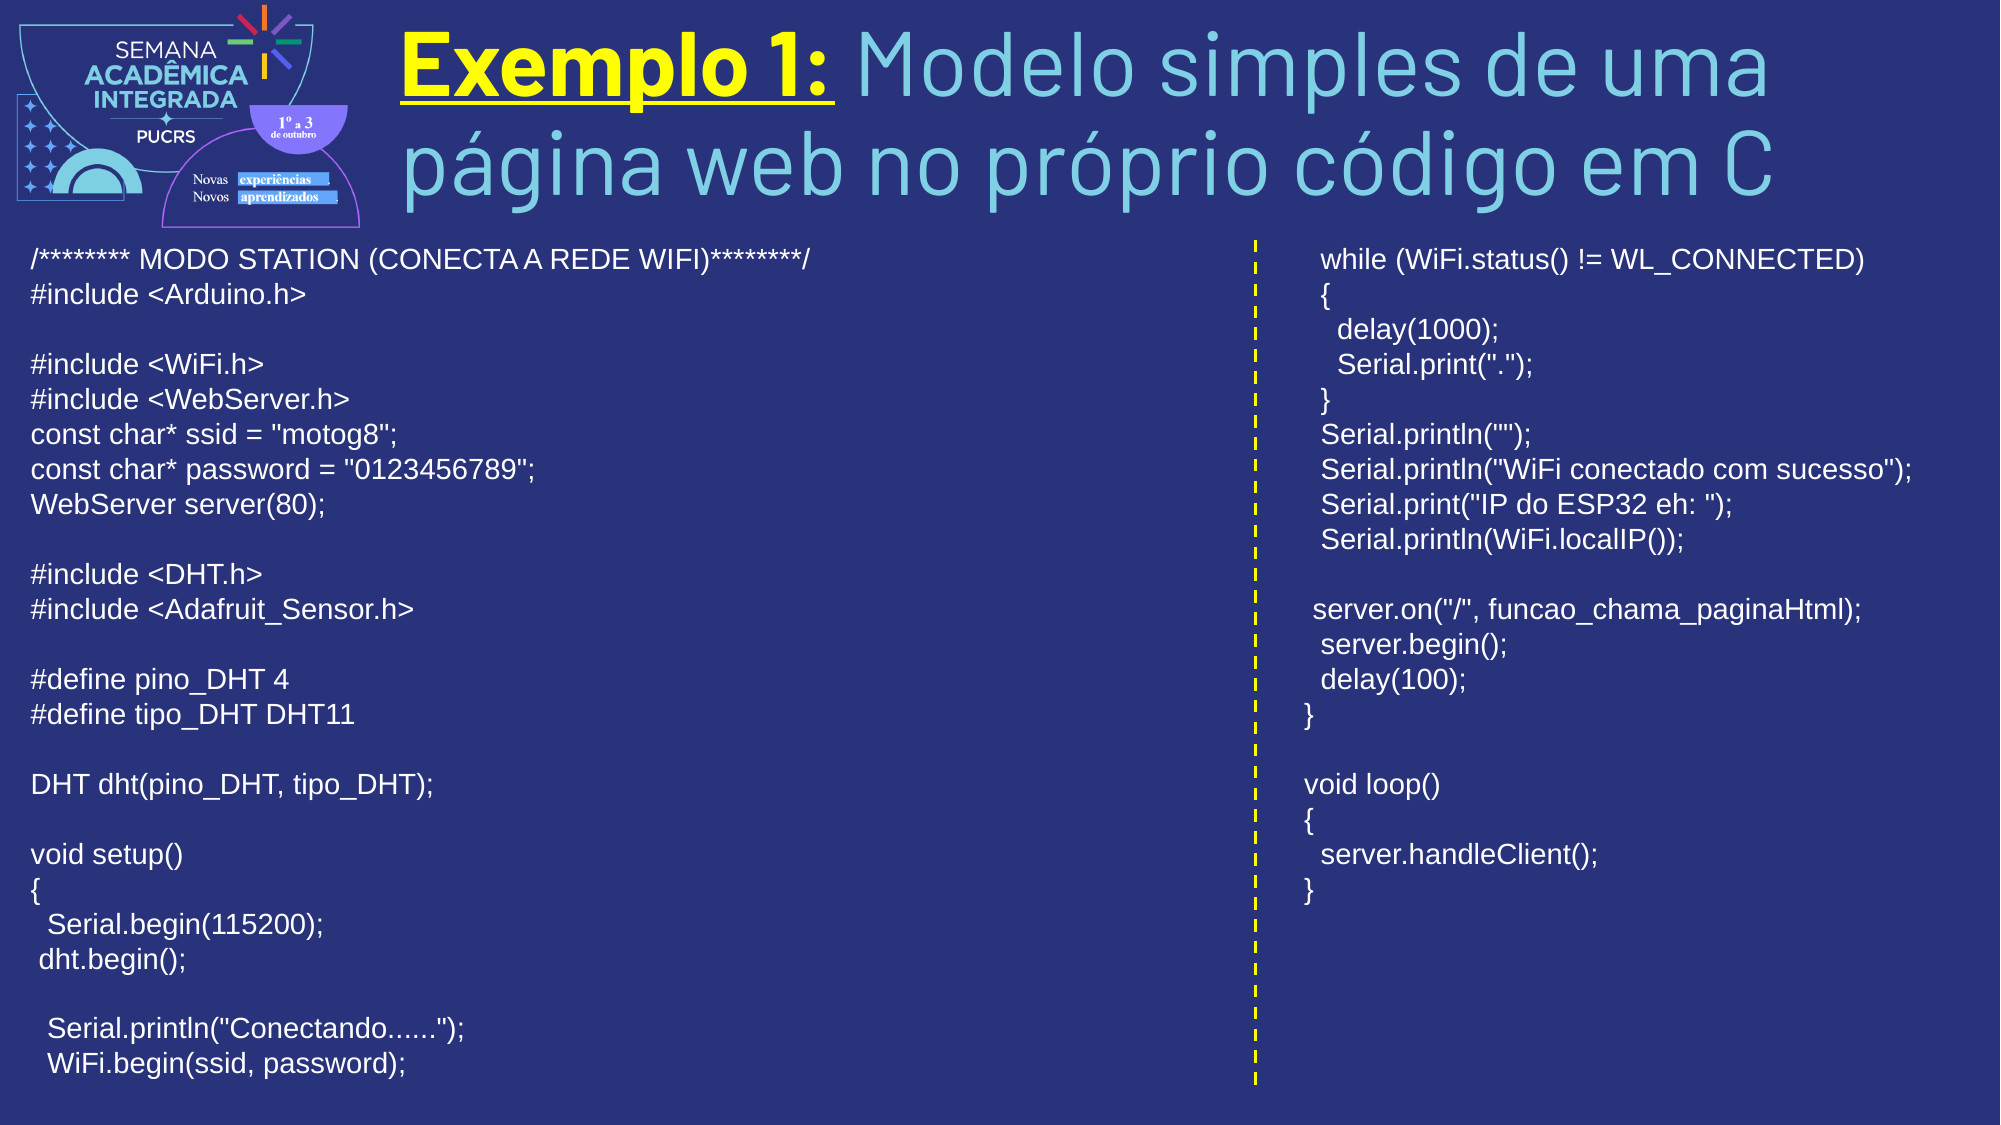

# Exemplo 1: Modelo simples de uma página web no próprio código em C
/******** MODO STATION (CONECTA A REDE WIFI)********/
#include <Arduino.h>

#include <WiFi.h>
#include <WebServer.h>
const char* ssid = "motog8";
const char* password = "0123456789";
WebServer server(80);

#include <DHT.h>
#include <Adafruit_Sensor.h>
#define pino_DHT 4
#define tipo_DHT DHT11
DHT dht(pino_DHT, tipo_DHT);

void setup()
{
  Serial.begin(115200);
 dht.begin();

  Serial.println("Conectando......");
  WiFi.begin(ssid, password);
  while (WiFi.status() != WL_CONNECTED)
  {
    delay(1000);
    Serial.print(".");
  }
  Serial.println("");
  Serial.println("WiFi conectado com sucesso");
  Serial.print("IP do ESP32 eh: ");
  Serial.println(WiFi.localIP());

 server.on("/", funcao_chama_paginaHtml);
  server.begin();
  delay(100);
}

void loop()
{
  server.handleClient();
}